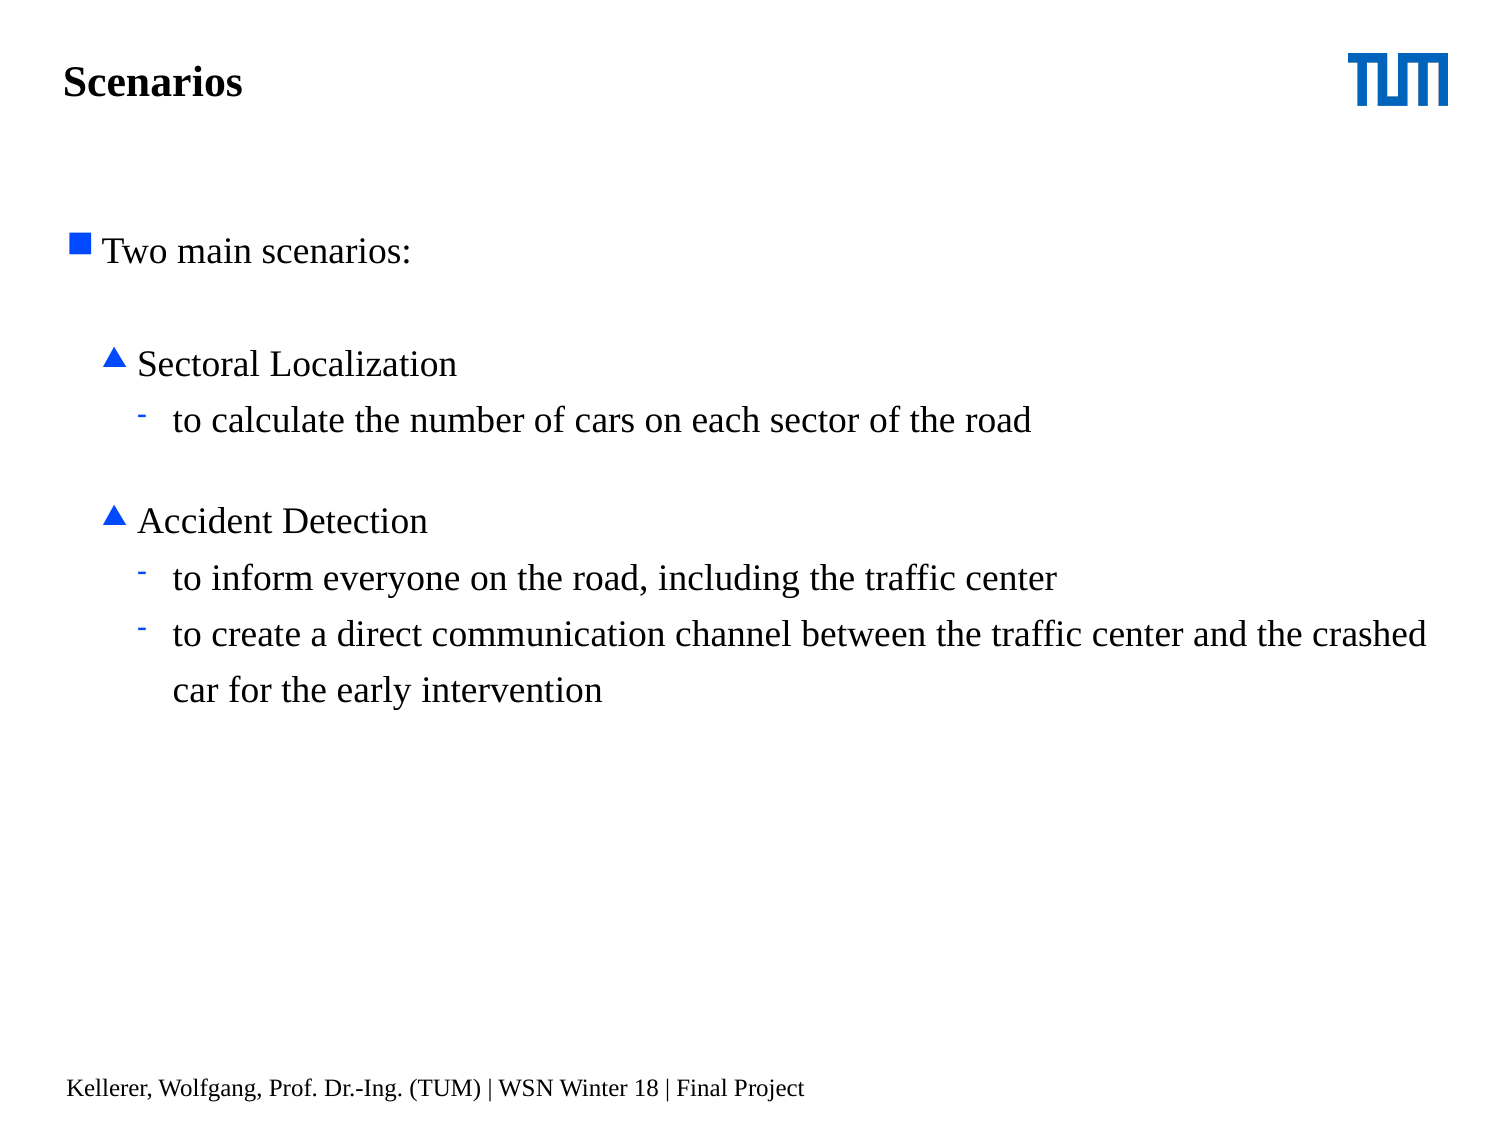

Scenarios
Two main scenarios:

Sectoral Localization
to calculate the number of cars on each sector of the road

Accident Detection
to inform everyone on the road, including the traffic center
to create a direct communication channel between the traffic center and the crashed car for the early intervention